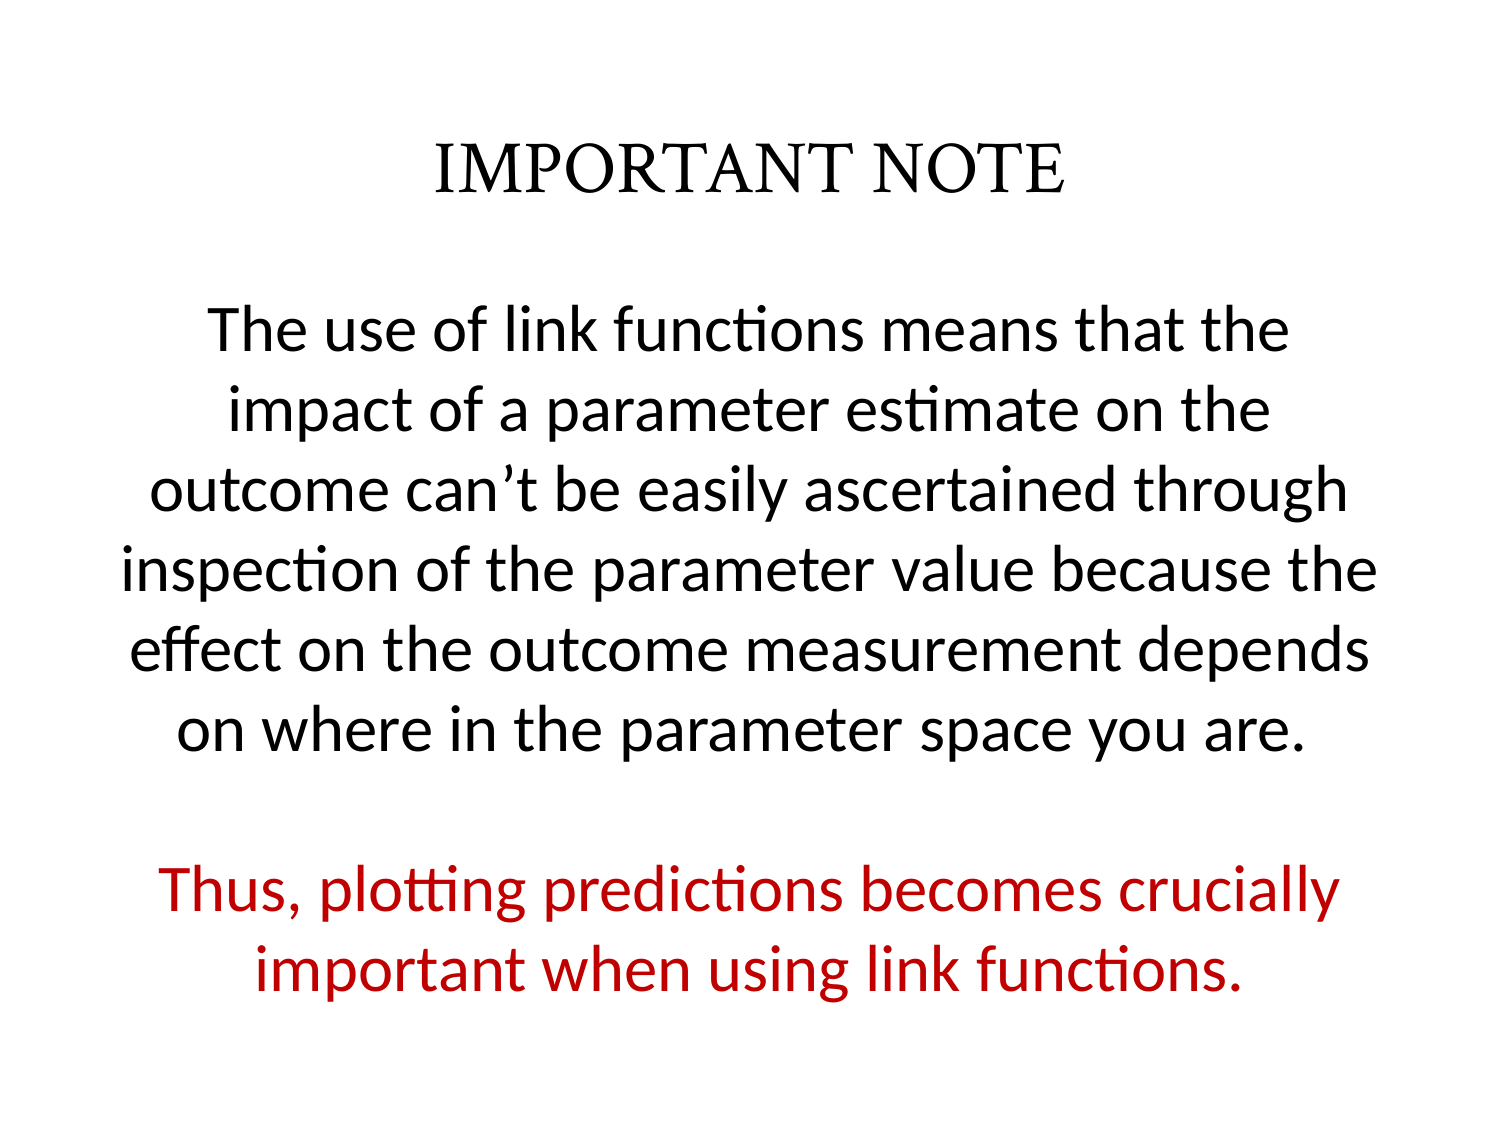

# IMPORTANT NOTE
The use of link functions means that the impact of a parameter estimate on the outcome can’t be easily ascertained through inspection of the parameter value because the effect on the outcome measurement depends on where in the parameter space you are.

Thus, plotting predictions becomes crucially important when using link functions.